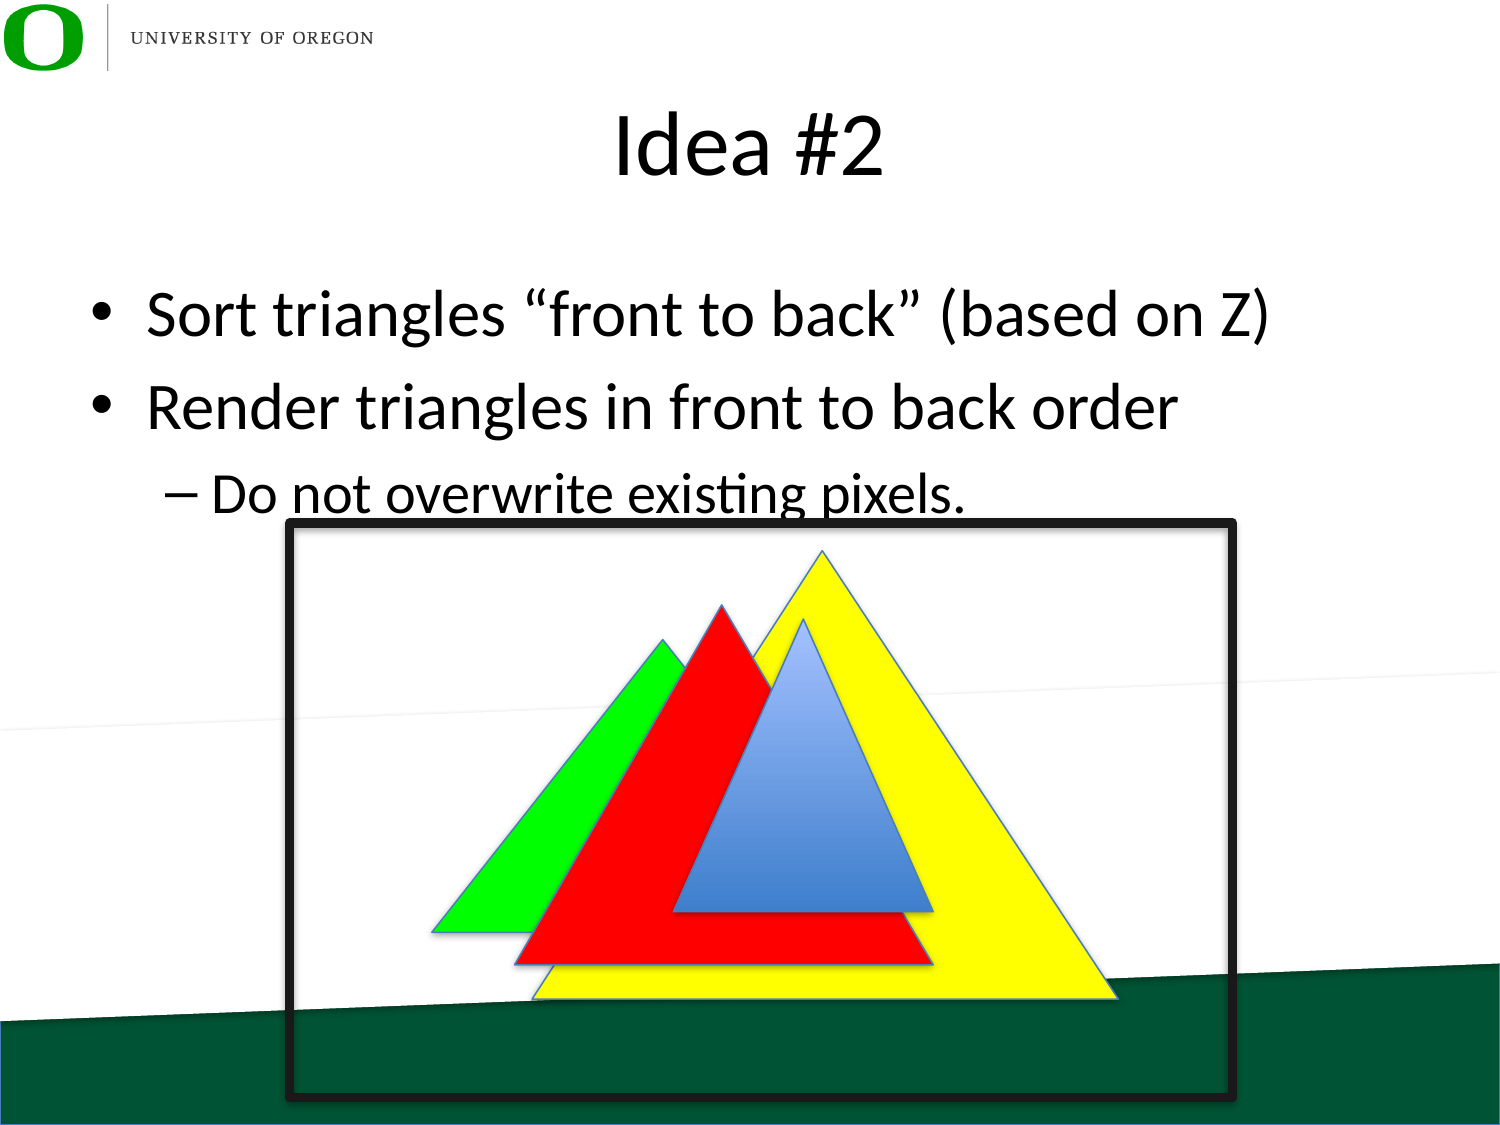

# Idea #2
Sort triangles “front to back” (based on Z)
Render triangles in front to back order
Do not overwrite existing pixels.